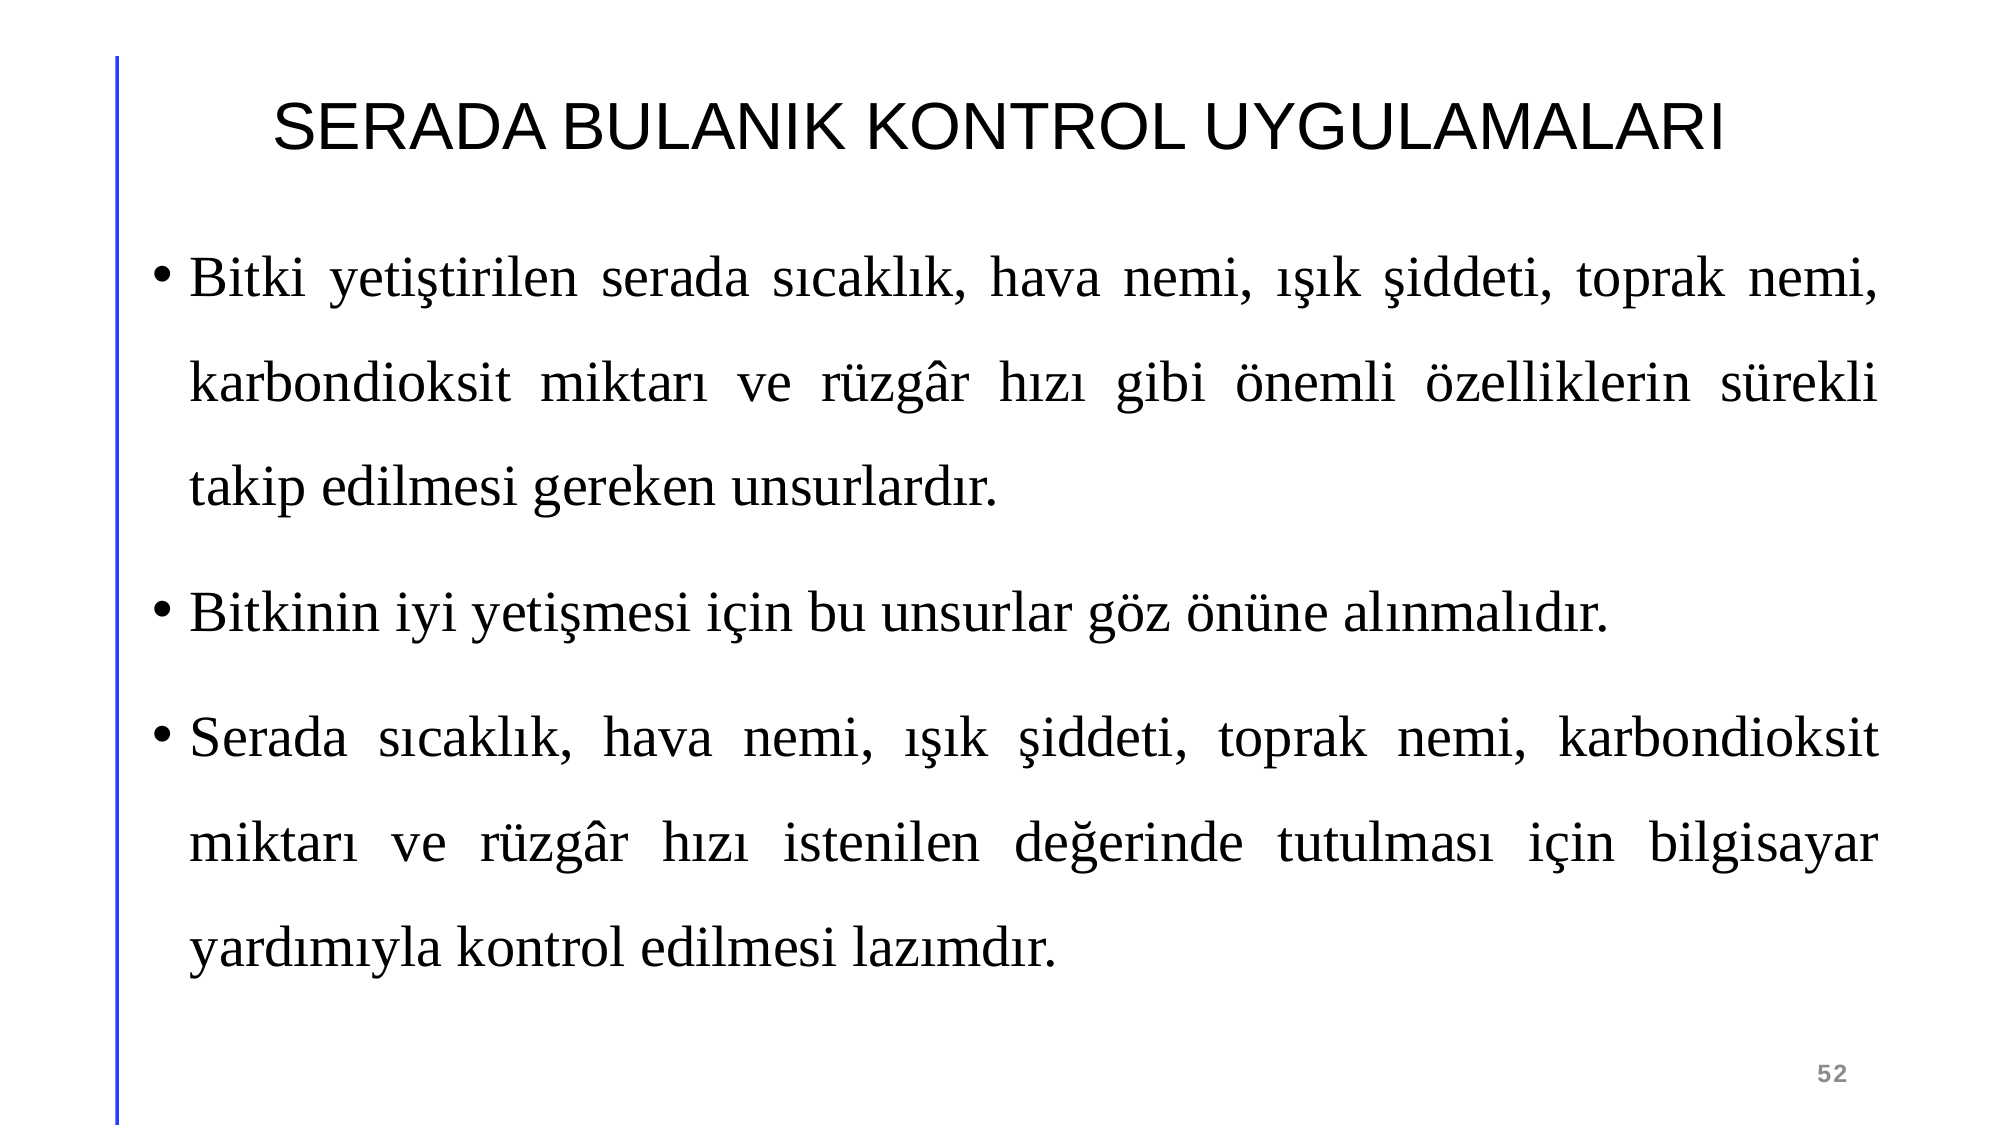

# SERADA BULANIK KONTROL UYGULAMALARI
Bitki yetiştirilen serada sıcaklık, hava nemi, ışık şiddeti, toprak nemi, karbondioksit miktarı ve rüzgâr hızı gibi önemli özelliklerin sürekli takip edilmesi gereken unsurlardır.
Bitkinin iyi yetişmesi için bu unsurlar göz önüne alınmalıdır.
Serada sıcaklık, hava nemi, ışık şiddeti, toprak nemi, karbondioksit miktarı ve rüzgâr hızı istenilen değerinde tutulması için bilgisayar yardımıyla kontrol edilmesi lazımdır.
52